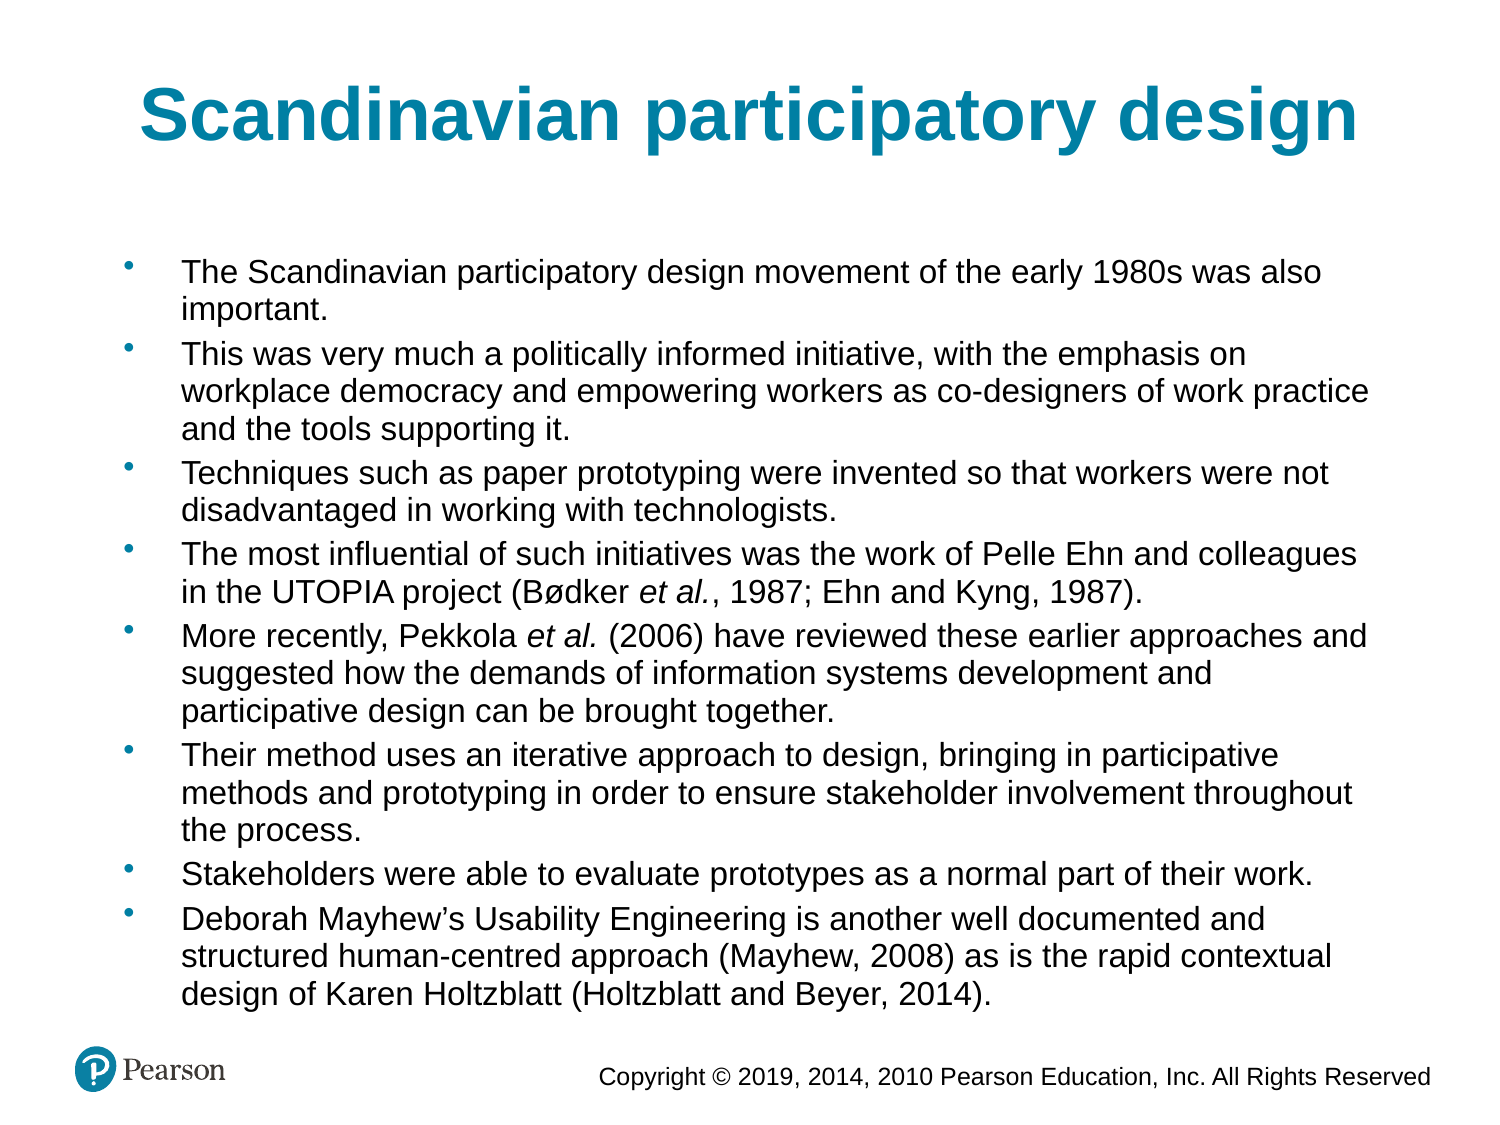

Scandinavian participatory design
The Scandinavian participatory design movement of the early 1980s was also important.
This was very much a politically informed initiative, with the emphasis on workplace democracy and empowering workers as co-designers of work practice and the tools supporting it.
Techniques such as paper prototyping were invented so that workers were not disadvantaged in working with technologists.
The most influential of such initiatives was the work of Pelle Ehn and colleagues in the UTOPIA project (Bødker et al., 1987; Ehn and Kyng, 1987).
More recently, Pekkola et al. (2006) have reviewed these earlier approaches and suggested how the demands of information systems development and participative design can be brought together.
Their method uses an iterative approach to design, bringing in participative methods and prototyping in order to ensure stakeholder involvement throughout the process.
Stakeholders were able to evaluate prototypes as a normal part of their work.
Deborah Mayhew’s Usability Engineering is another well documented and structured human-centred approach (Mayhew, 2008) as is the rapid contextual design of Karen Holtzblatt (Holtzblatt and Beyer, 2014).